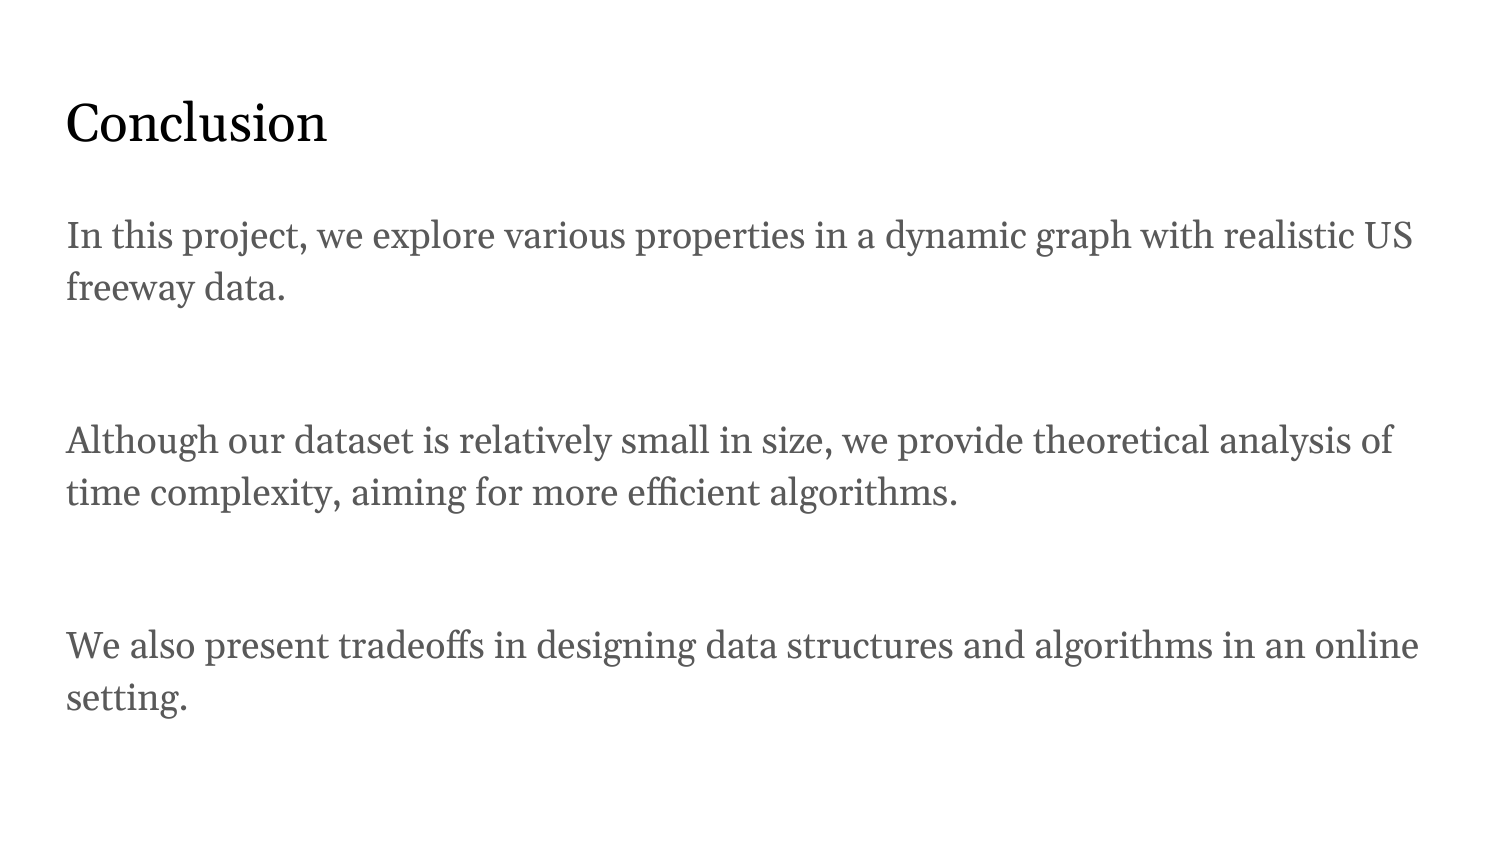

# Conclusion

In this project, we explore various properties in a dynamic graph with realistic US freeway data.

Although our dataset is relatively small in size, we provide theoretical analysis of time complexity, aiming for more efficient algorithms.

We also present tradeoffs in designing data structures and algorithms in an online setting.